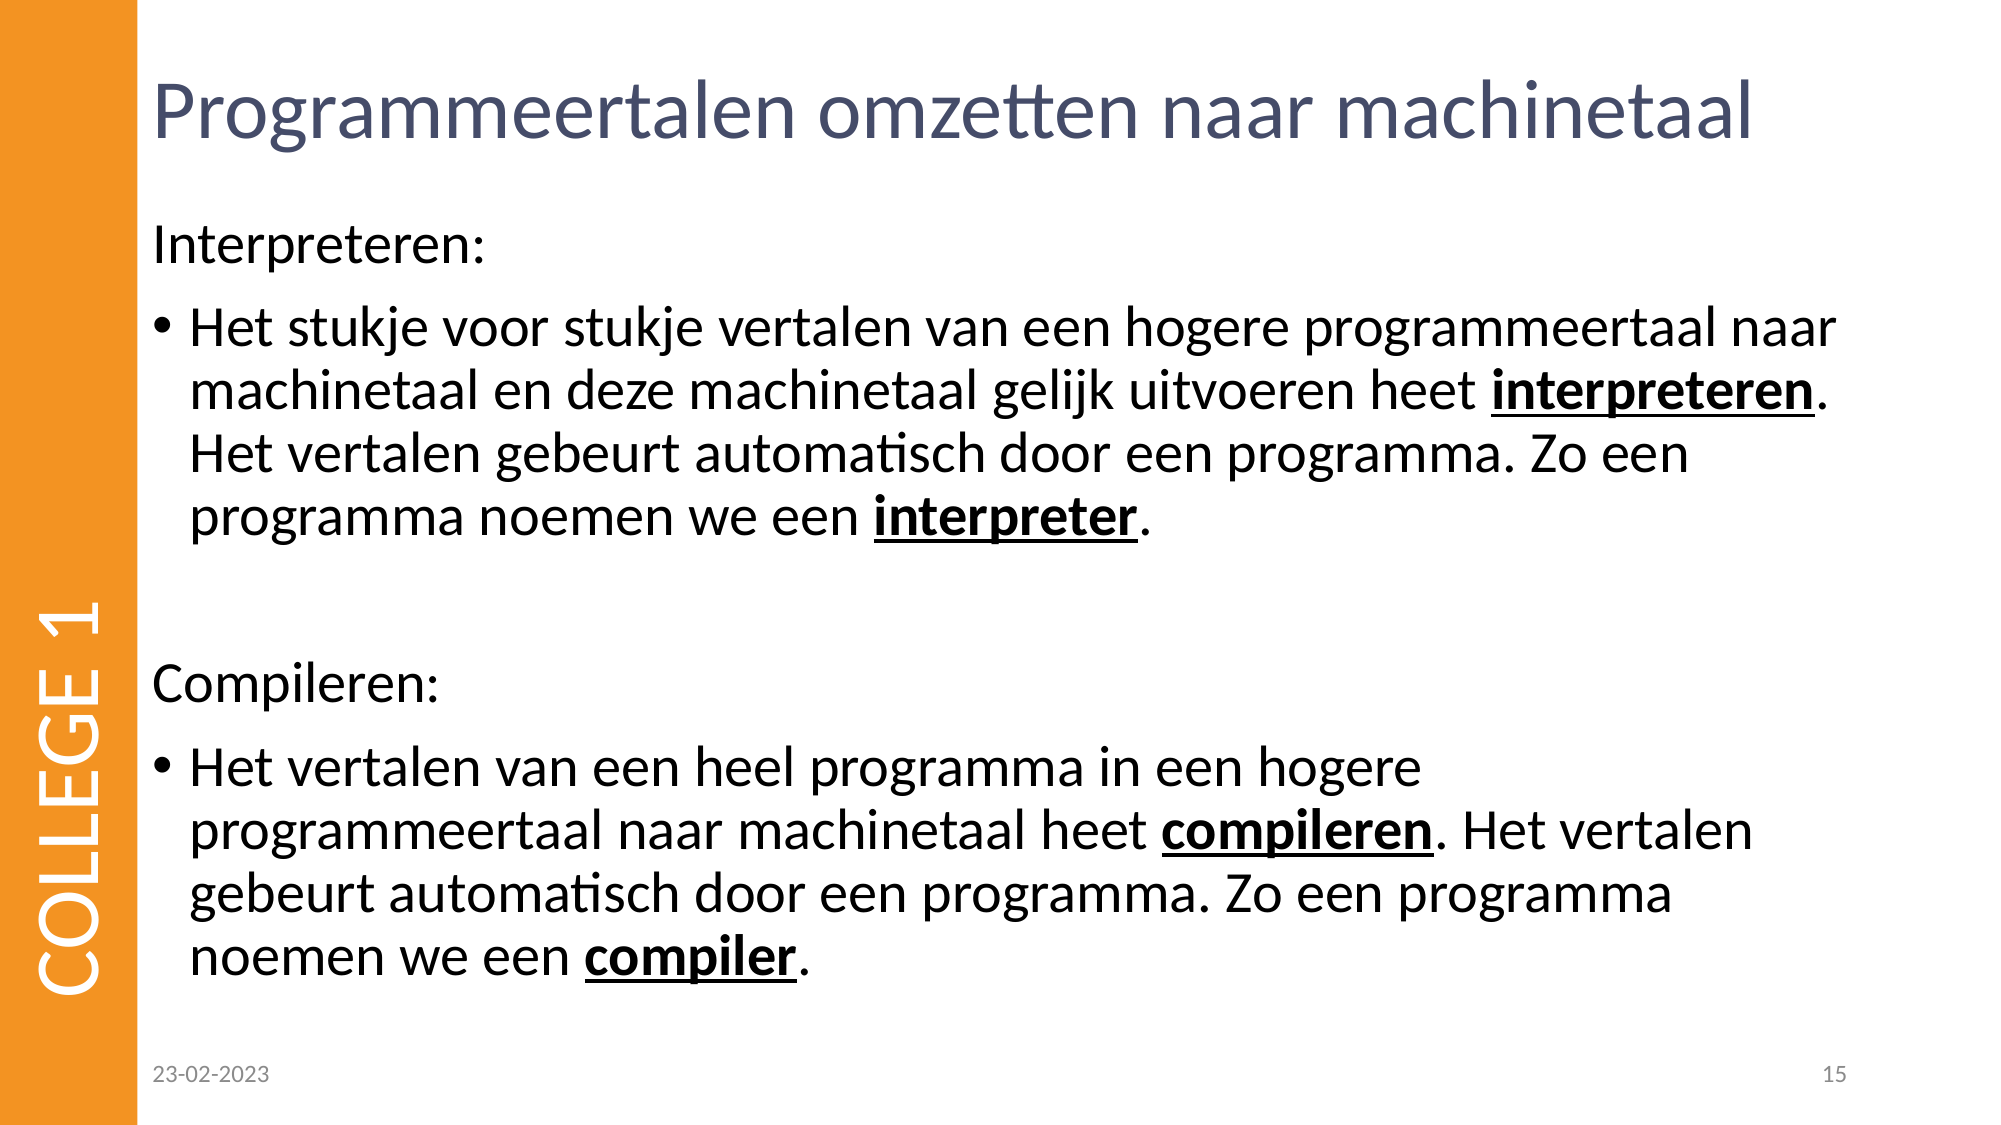

# Programmeertalen omzetten naar machinetaal
Interpreteren:
Het stukje voor stukje vertalen van een hogere programmeertaal naar machinetaal en deze machinetaal gelijk uitvoeren heet interpreteren. Het vertalen gebeurt automatisch door een programma. Zo een programma noemen we een interpreter.

Compileren:
Het vertalen van een heel programma in een hogere programmeertaal naar machinetaal heet compileren. Het vertalen gebeurt automatisch door een programma. Zo een programma noemen we een compiler.
COLLEGE 1
23-02-2023

15